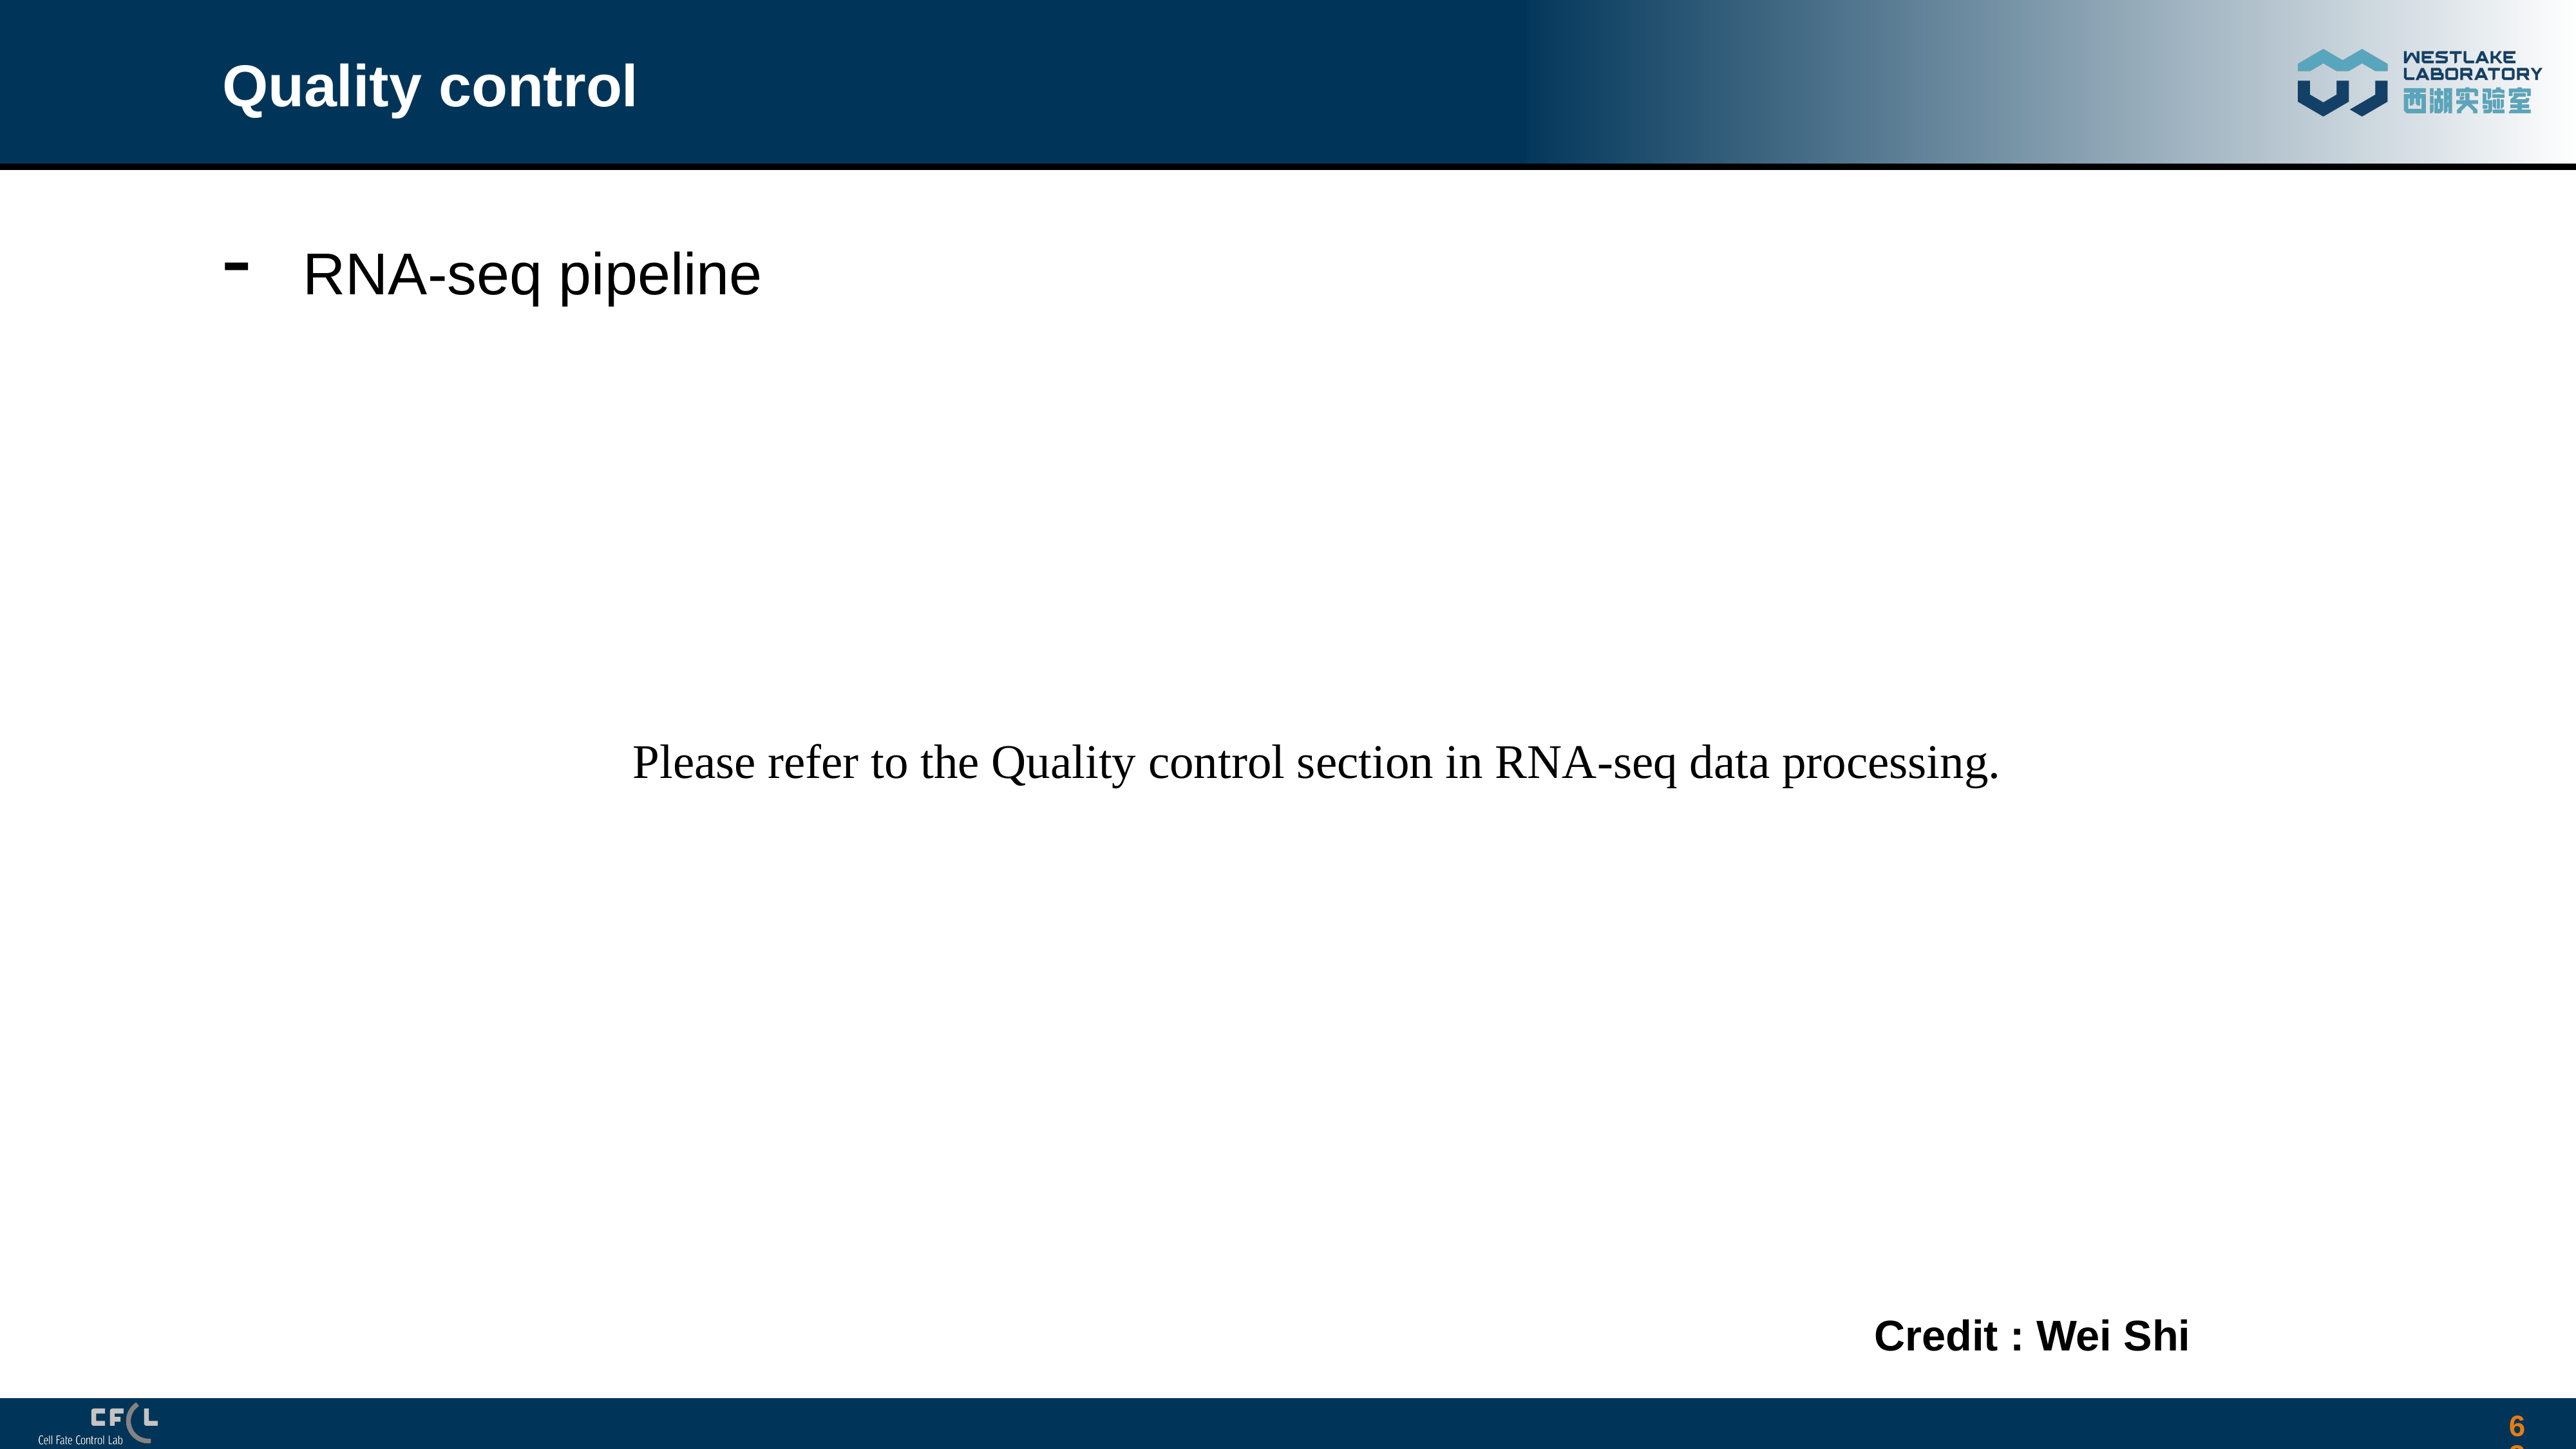

# Quality control
 RNA-seq pipeline
Please refer to the Quality control section in RNA-seq data processing.
Credit : Wei Shi
63